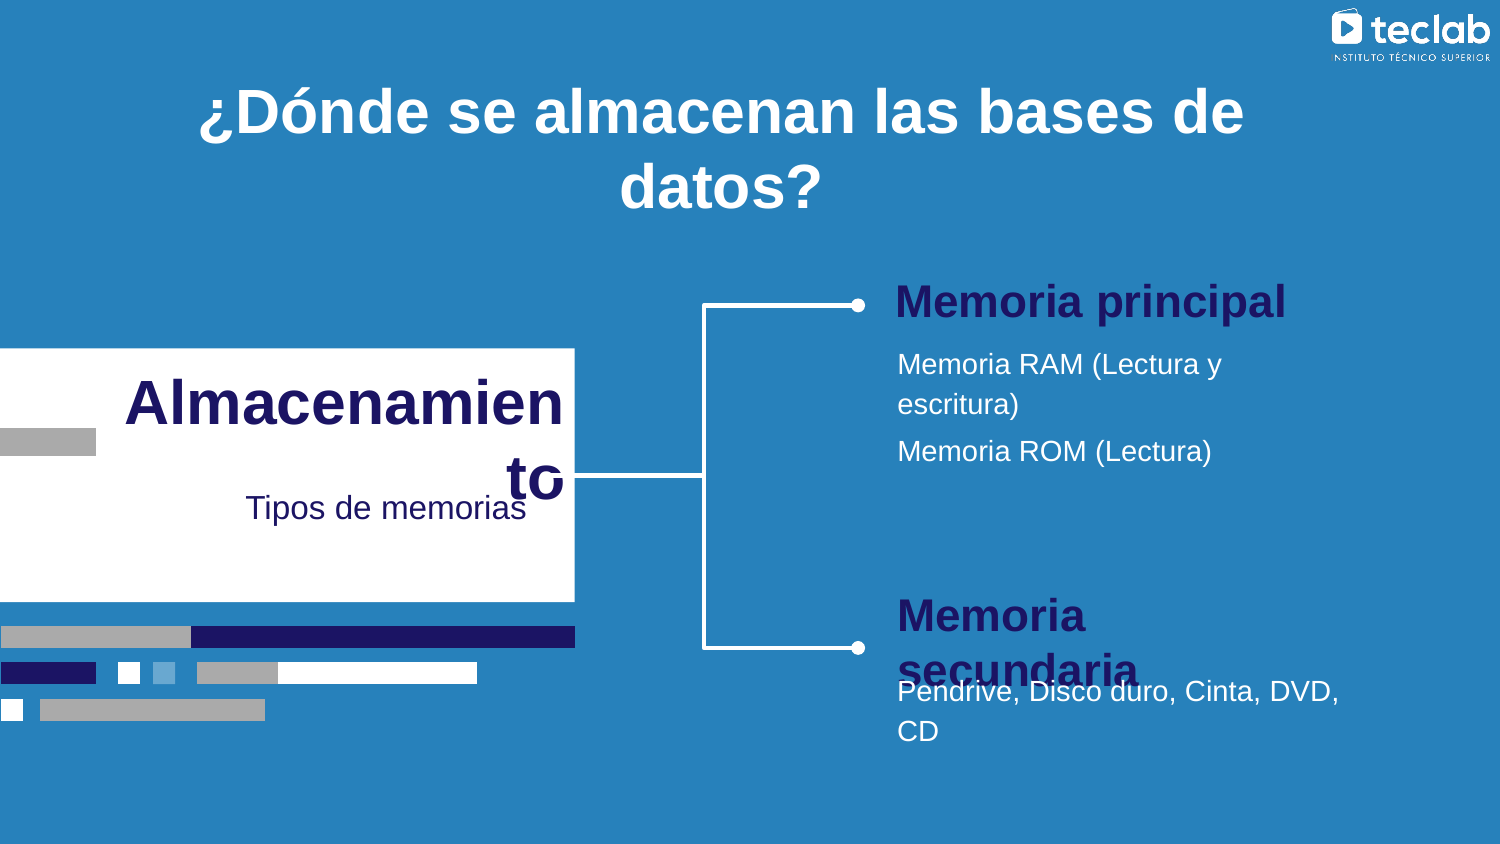

# ¿Dónde se almacenan las bases de datos?
Memoria principal
Memoria RAM (Lectura y escritura)

Almacenamiento
Memoria ROM (Lectura)

Tipos de memorias
Memoria secundaria

Pendrive, Disco duro, Cinta, DVD, CD